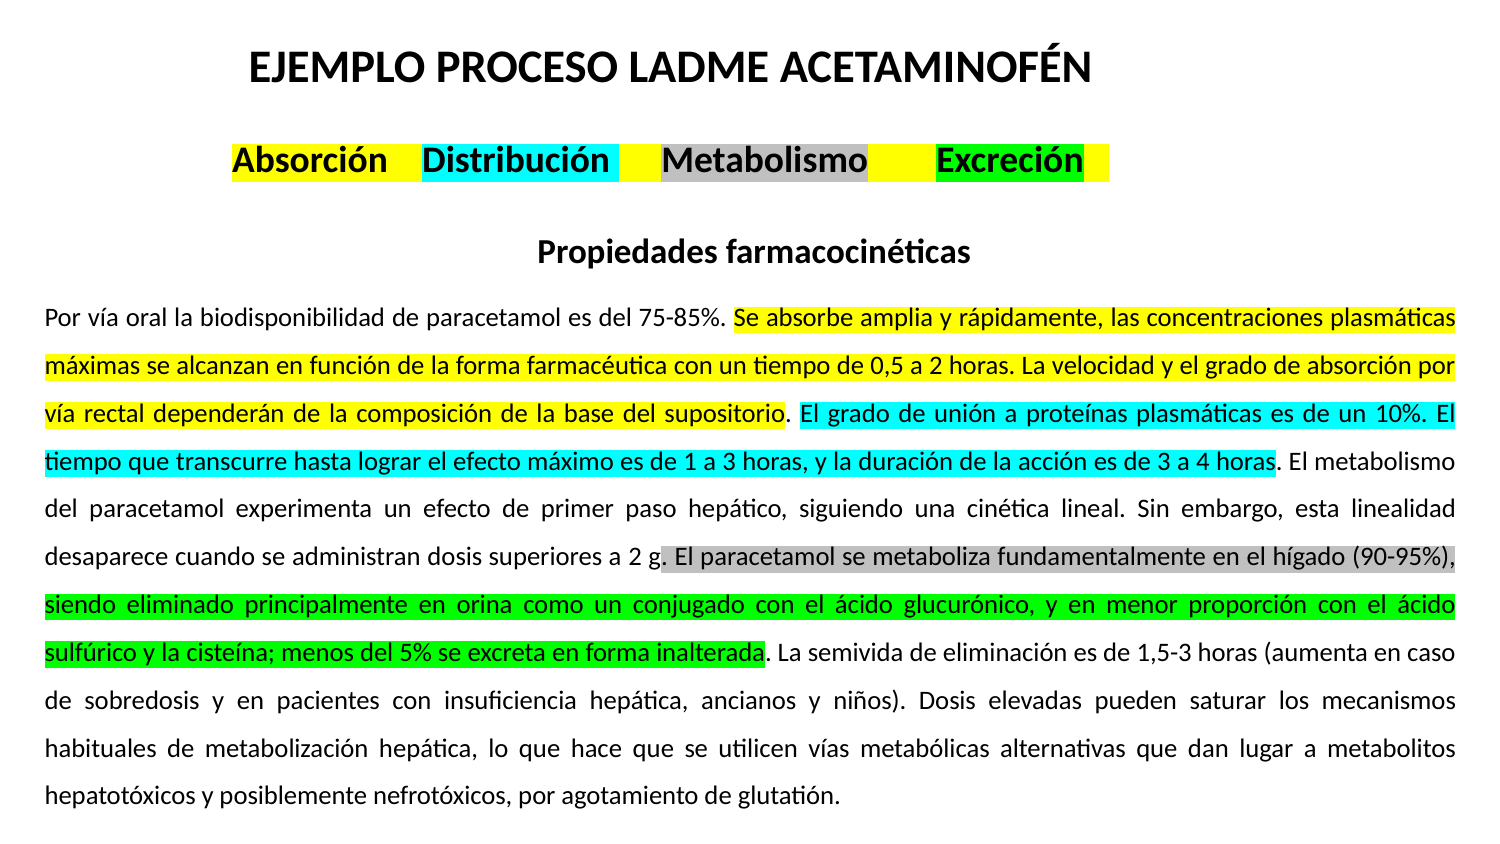

# EJEMPLO PROCESO LADME ACETAMINOFÉN
Absorción    Distribución      Metabolismo        Excreción
 Propiedades farmacocinéticas
Por vía oral la biodisponibilidad de paracetamol es del 75-85%. Se absorbe amplia y rápidamente, las concentraciones plasmáticas máximas se alcanzan en función de la forma farmacéutica con un tiempo de 0,5 a 2 horas. La velocidad y el grado de absorción por vía rectal dependerán de la composición de la base del supositorio. El grado de unión a proteínas plasmáticas es de un 10%. El tiempo que transcurre hasta lograr el efecto máximo es de 1 a 3 horas, y la duración de la acción es de 3 a 4 horas. El metabolismo del paracetamol experimenta un efecto de primer paso hepático, siguiendo una cinética lineal. Sin embargo, esta linealidad desaparece cuando se administran dosis superiores a 2 g. El paracetamol se metaboliza fundamentalmente en el hígado (90-95%), siendo eliminado principalmente en orina como un conjugado con el ácido glucurónico, y en menor proporción con el ácido sulfúrico y la cisteína; menos del 5% se excreta en forma inalterada. La semivida de eliminación es de 1,5-3 horas (aumenta en caso de sobredosis y en pacientes con insuficiencia hepática, ancianos y niños). Dosis elevadas pueden saturar los mecanismos habituales de metabolización hepática, lo que hace que se utilicen vías metabólicas alternativas que dan lugar a metabolitos hepatotóxicos y posiblemente nefrotóxicos, por agotamiento de glutatión.